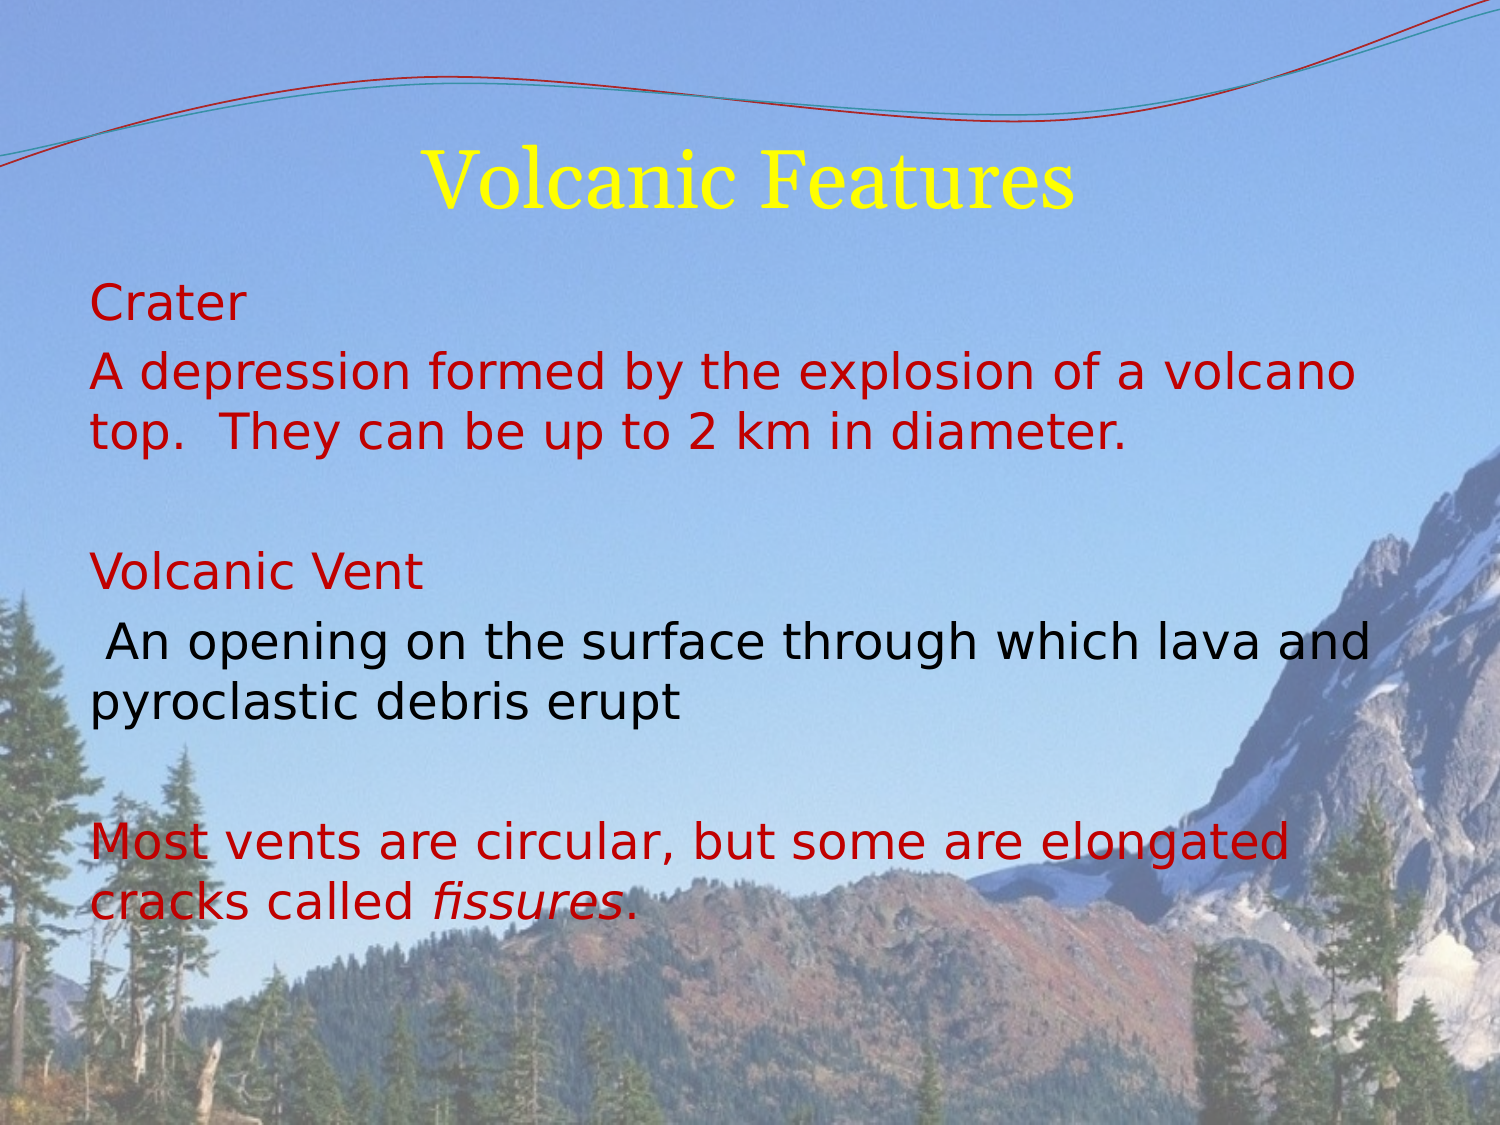

# Volcanic Features
Crater
A depression formed by the explosion of a volcano top.  They can be up to 2 km in diameter.

Volcanic Vent
 An opening on the surface through which lava and pyroclastic debris erupt

Most vents are circular, but some are elongated cracks called fissures.